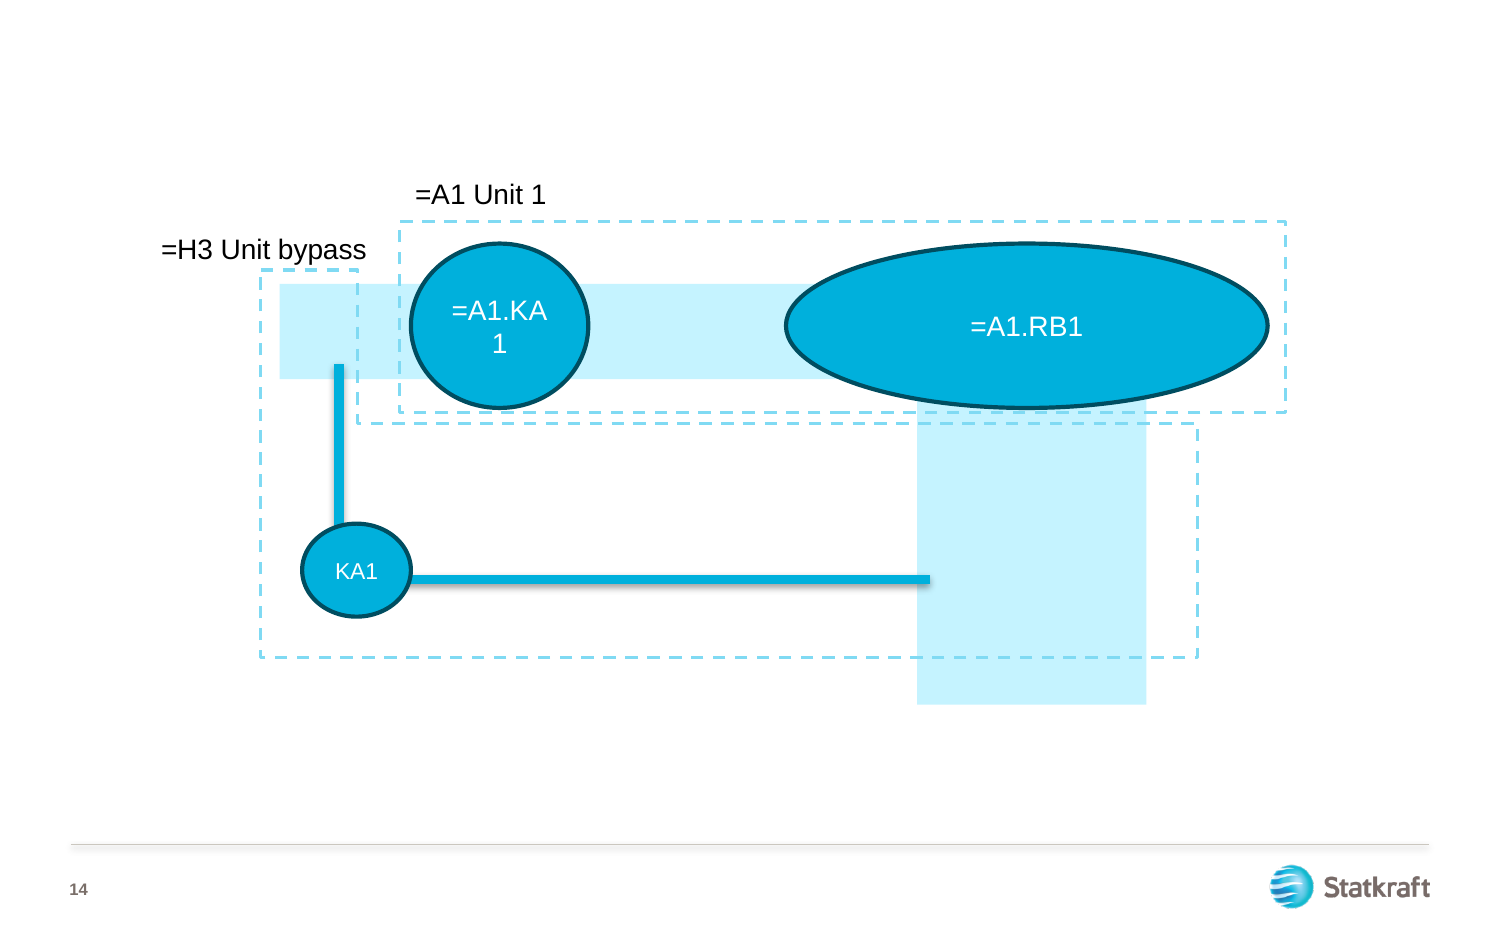

=A1 Unit 1

=H3 Unit bypass
=A1.KA1
=A1.RB1

KA1
14